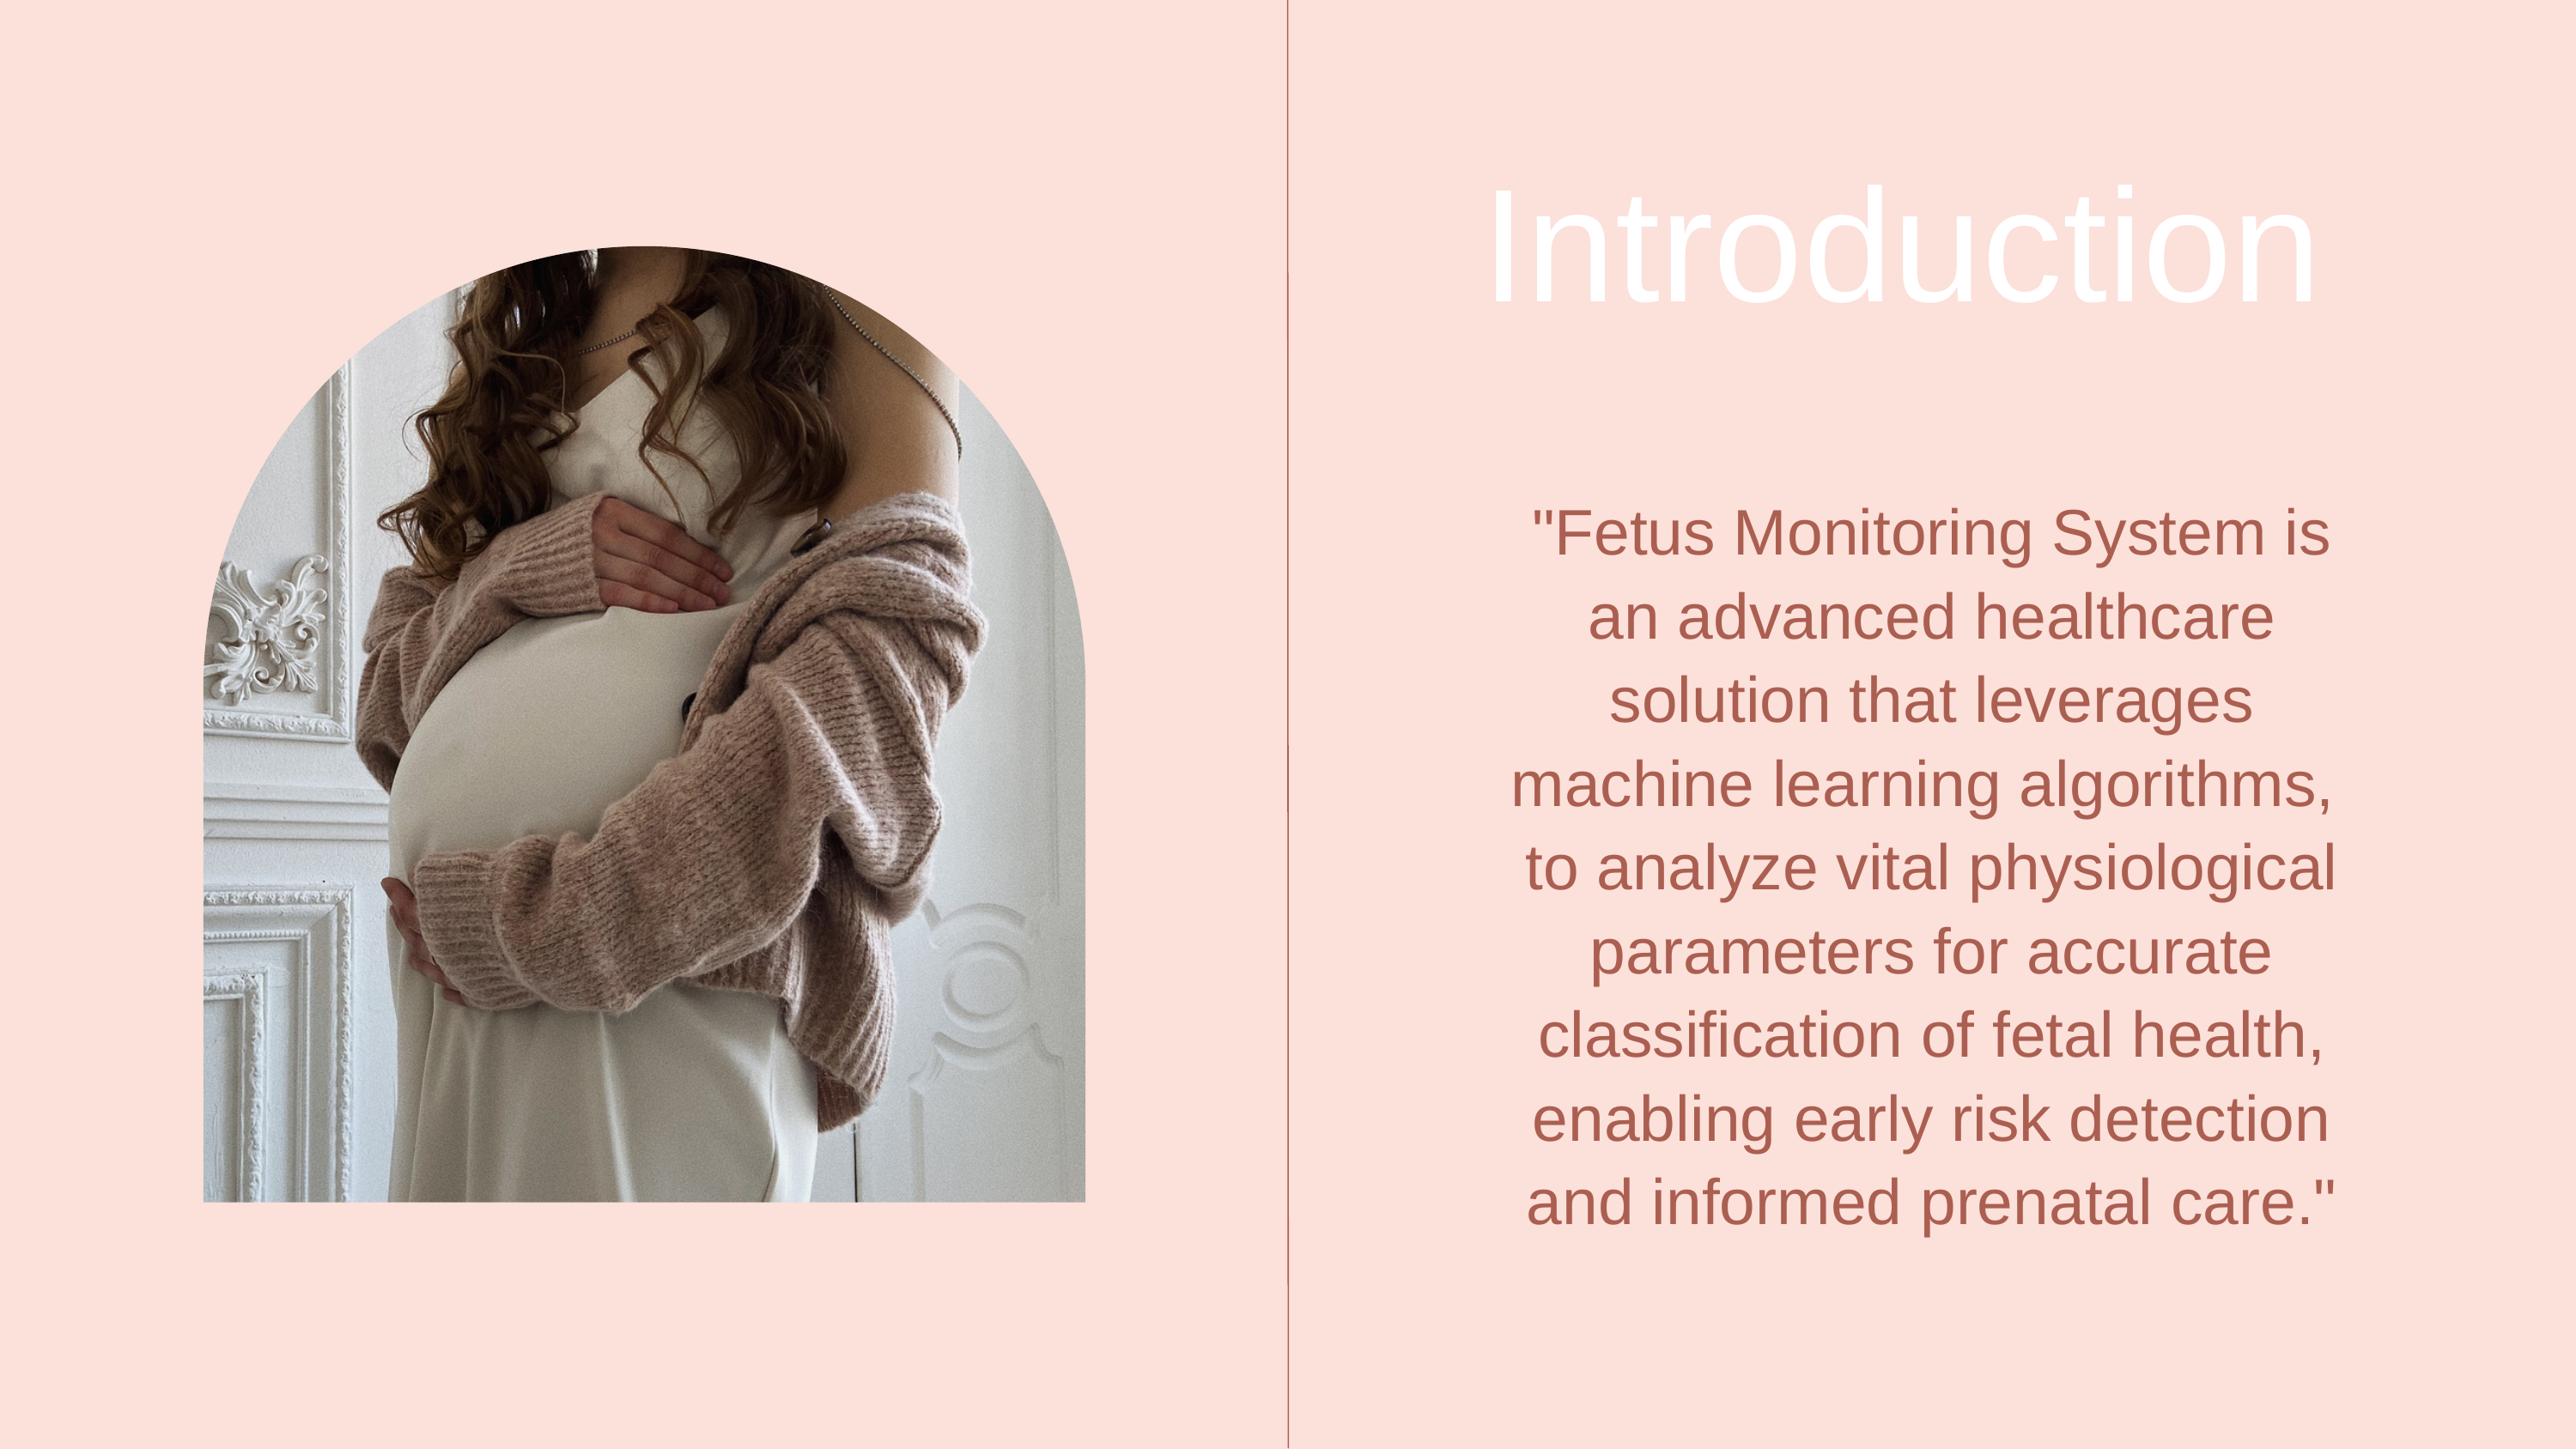

Introduction

"Fetus Monitoring System is an advanced healthcare solution that leverages machine learning algorithms,  to analyze vital physiological parameters for accurate classification of fetal health, enabling early risk detection and informed prenatal care."